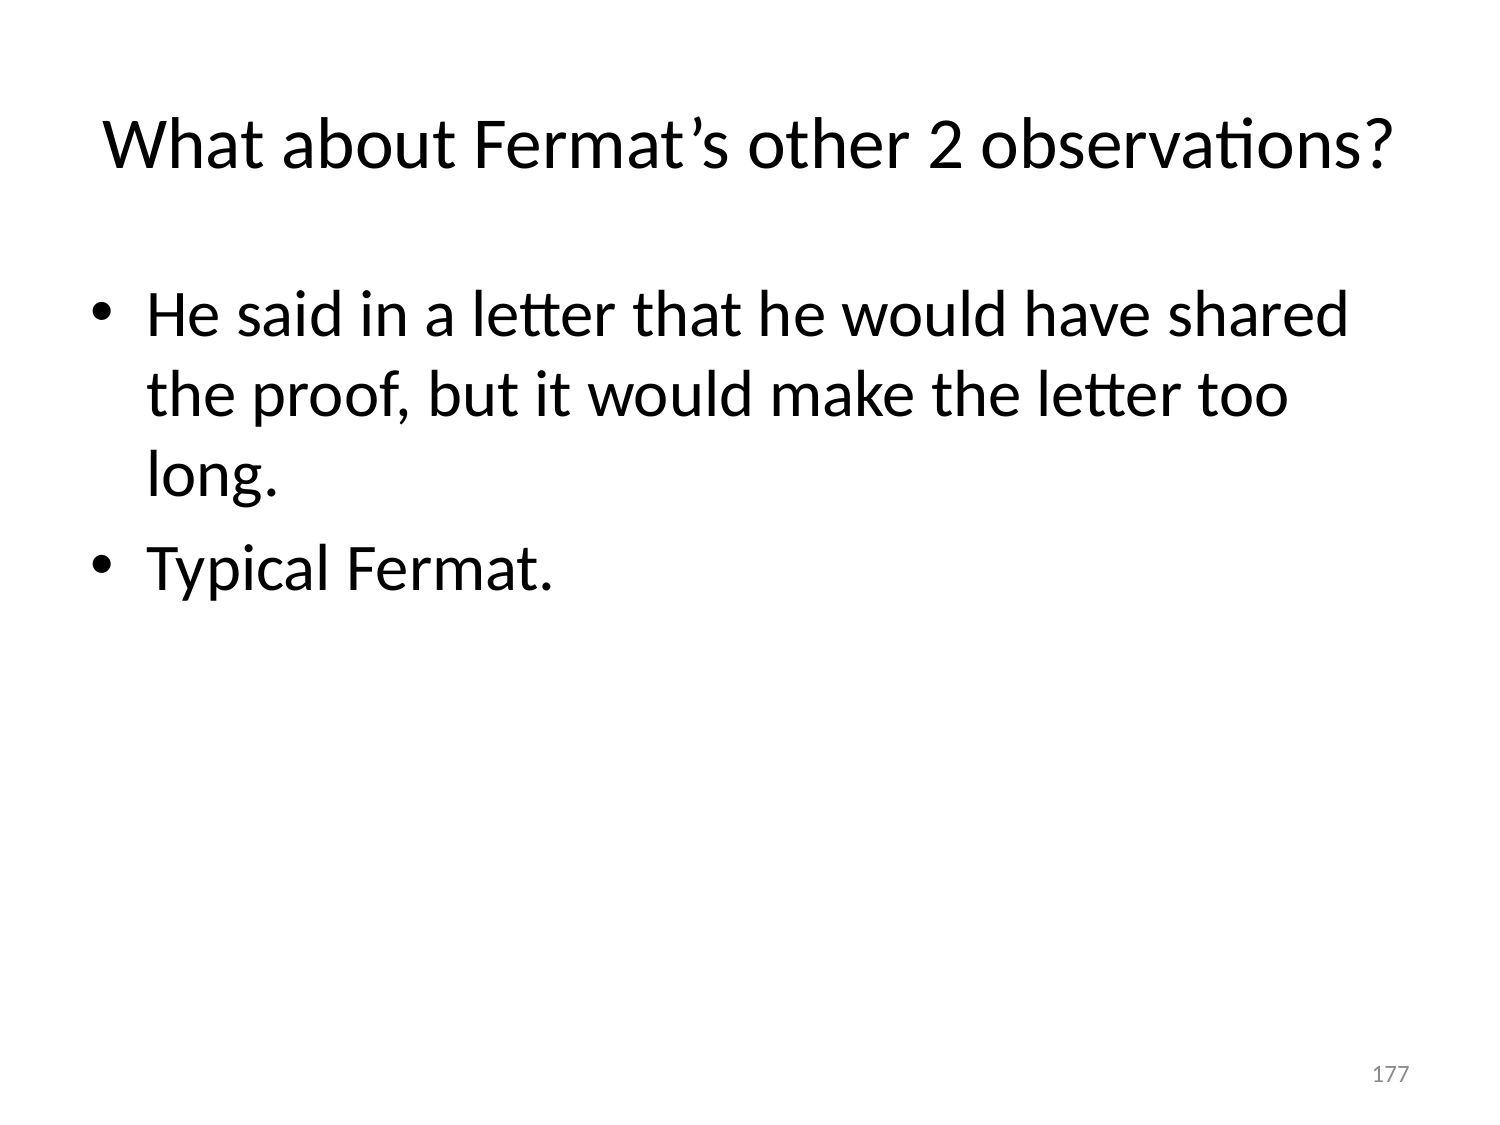

# What about Fermat’s other 2 observations?
He said in a letter that he would have shared the proof, but it would make the letter too long.
Typical Fermat.
177